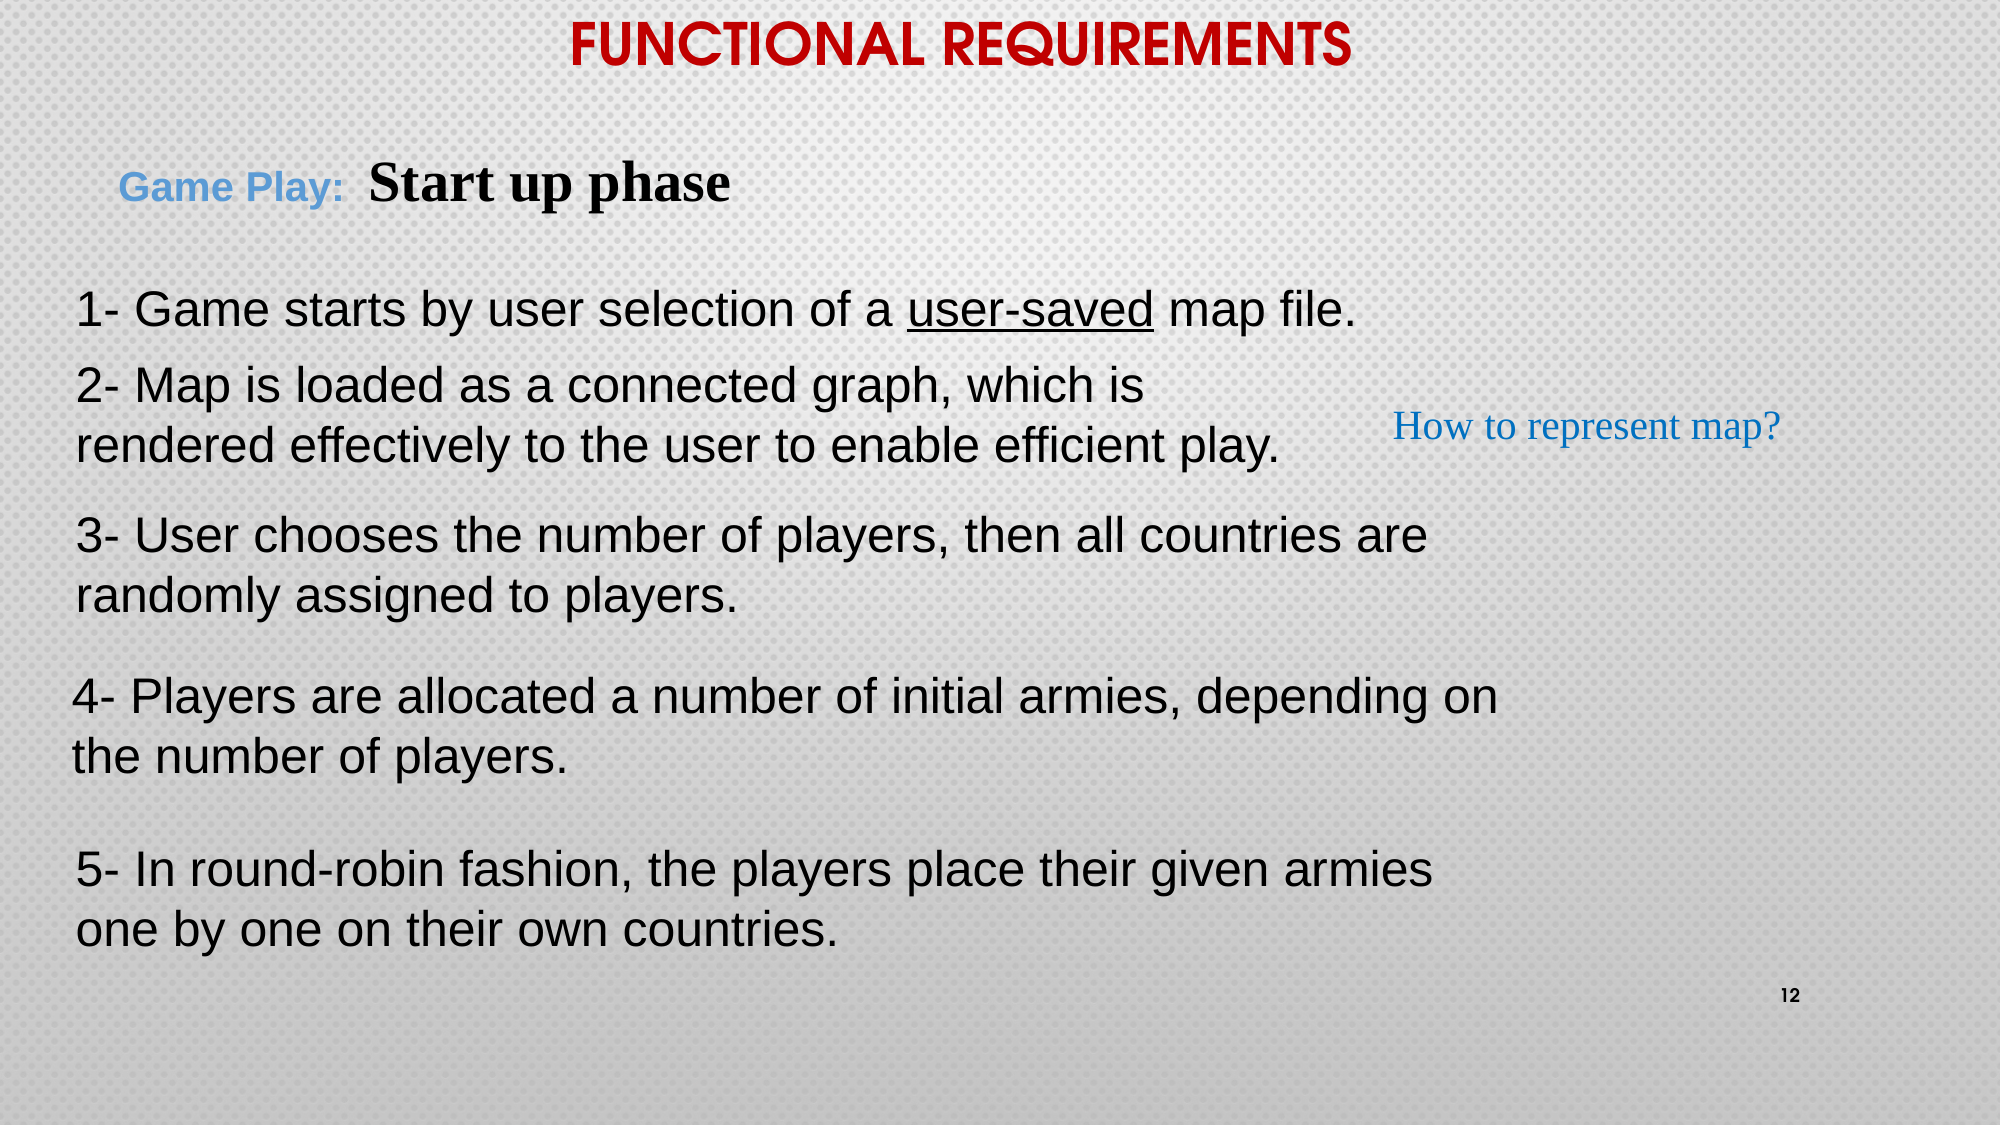

Functional Requirements
Game Play:  Start up phase
1- Game starts by user selection of a user-saved map file.
2- Map is loaded as a connected graph, which is rendered effectively to the user to enable efficient play.
How to represent map?
3- User chooses the number of players, then all countries are randomly assigned to players.
4- Players are allocated a number of initial armies, depending on the number of players.
5- In round-robin fashion, the players place their given armies one by one on their own countries.
12